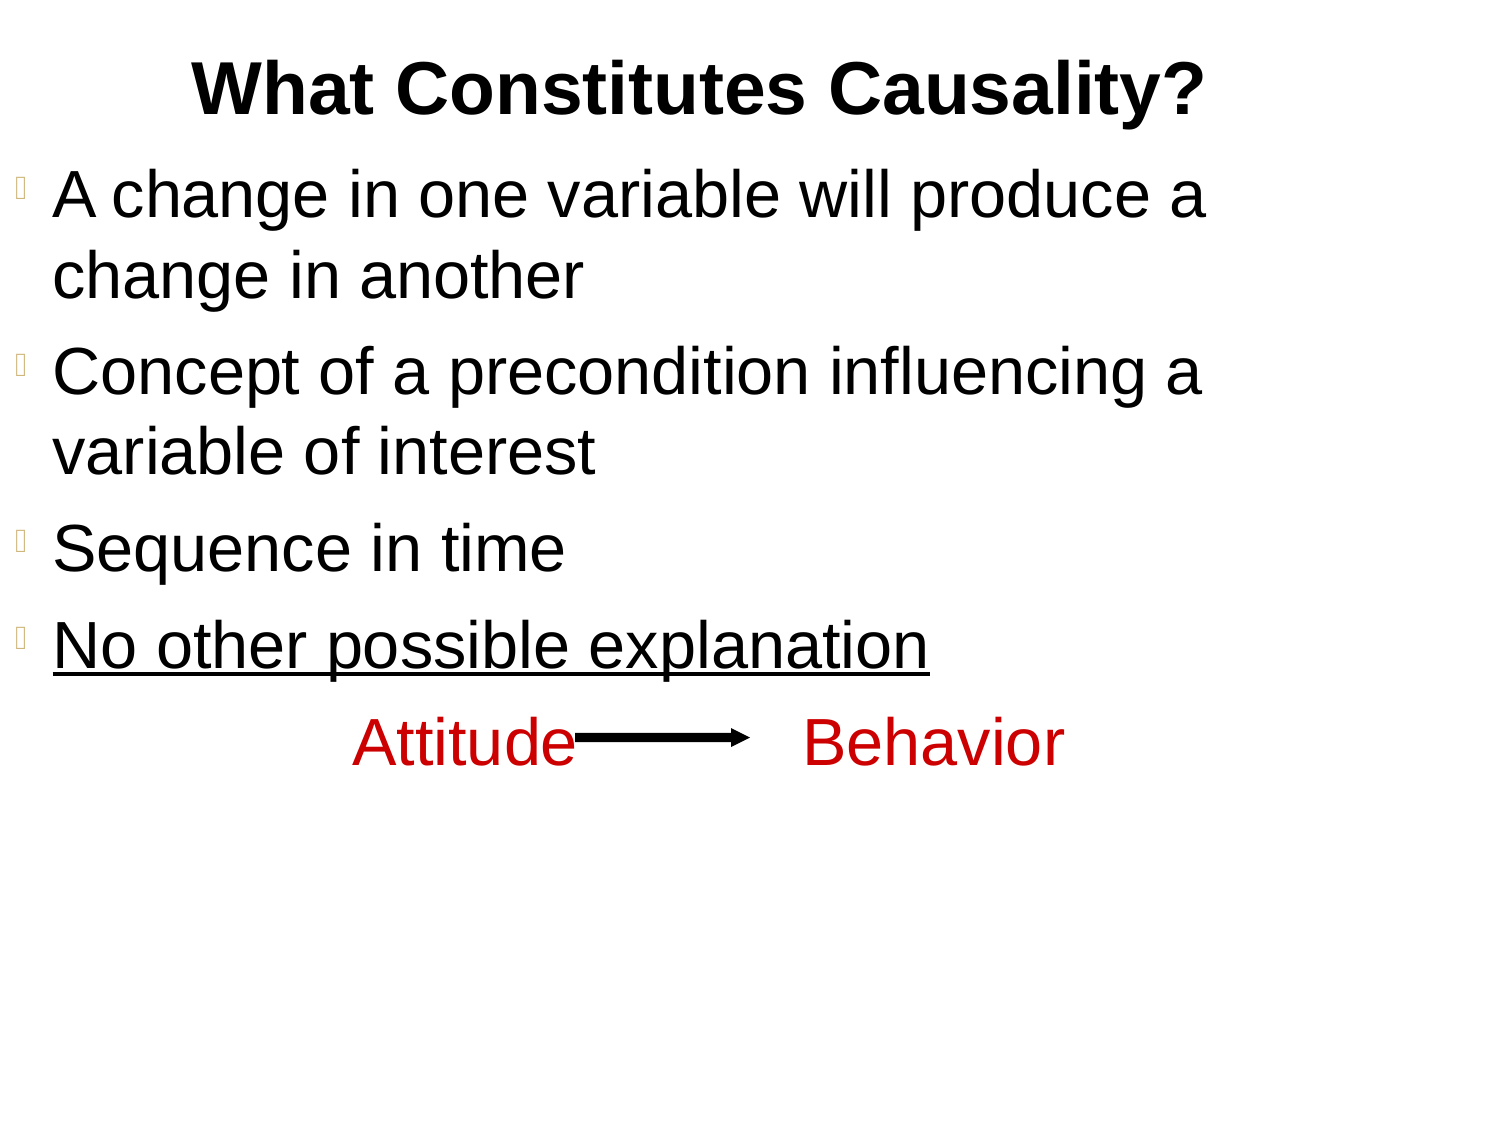

What Constitutes Causality?
A change in one variable will produce a change in another
Concept of a precondition influencing a variable of interest
Sequence in time
No other possible explanation
			Attitude		Behavior